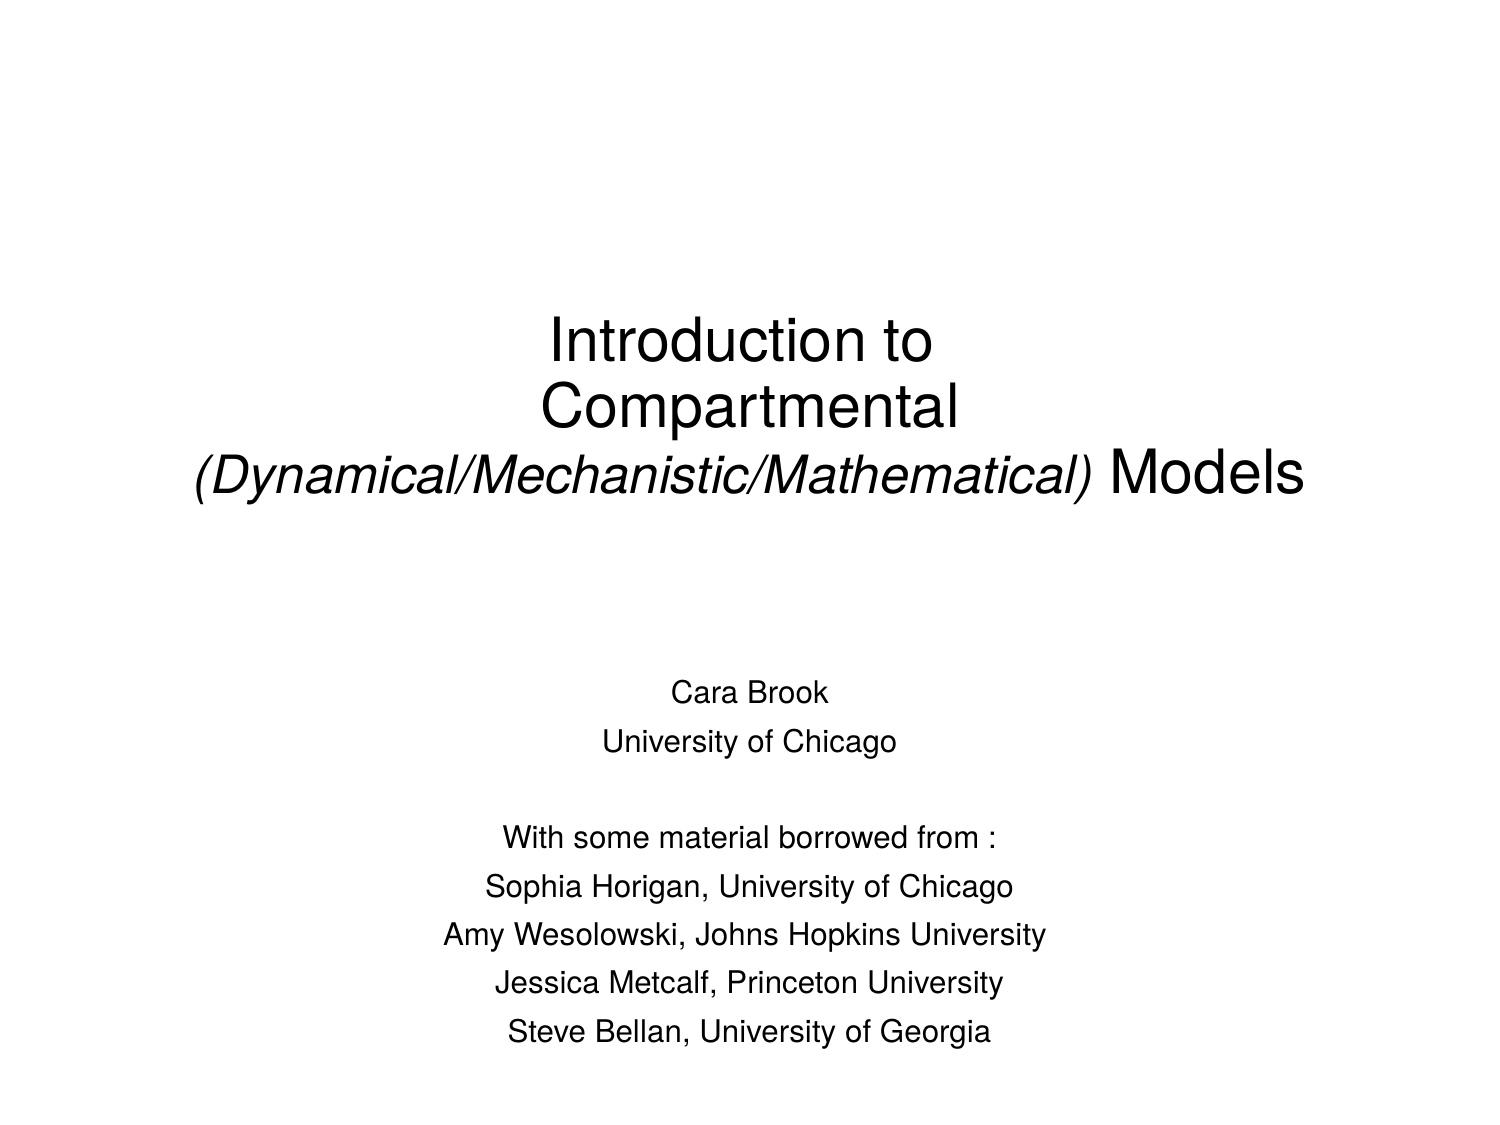

# Introduction to Compartmental (Dynamical/Mechanistic/Mathematical) Models
Cara Brook
University of Chicago

With some material borrowed from :
Sophia Horigan, University of Chicago
Amy Wesolowski, Johns Hopkins University
Jessica Metcalf, Princeton University
Steve Bellan, University of Georgia